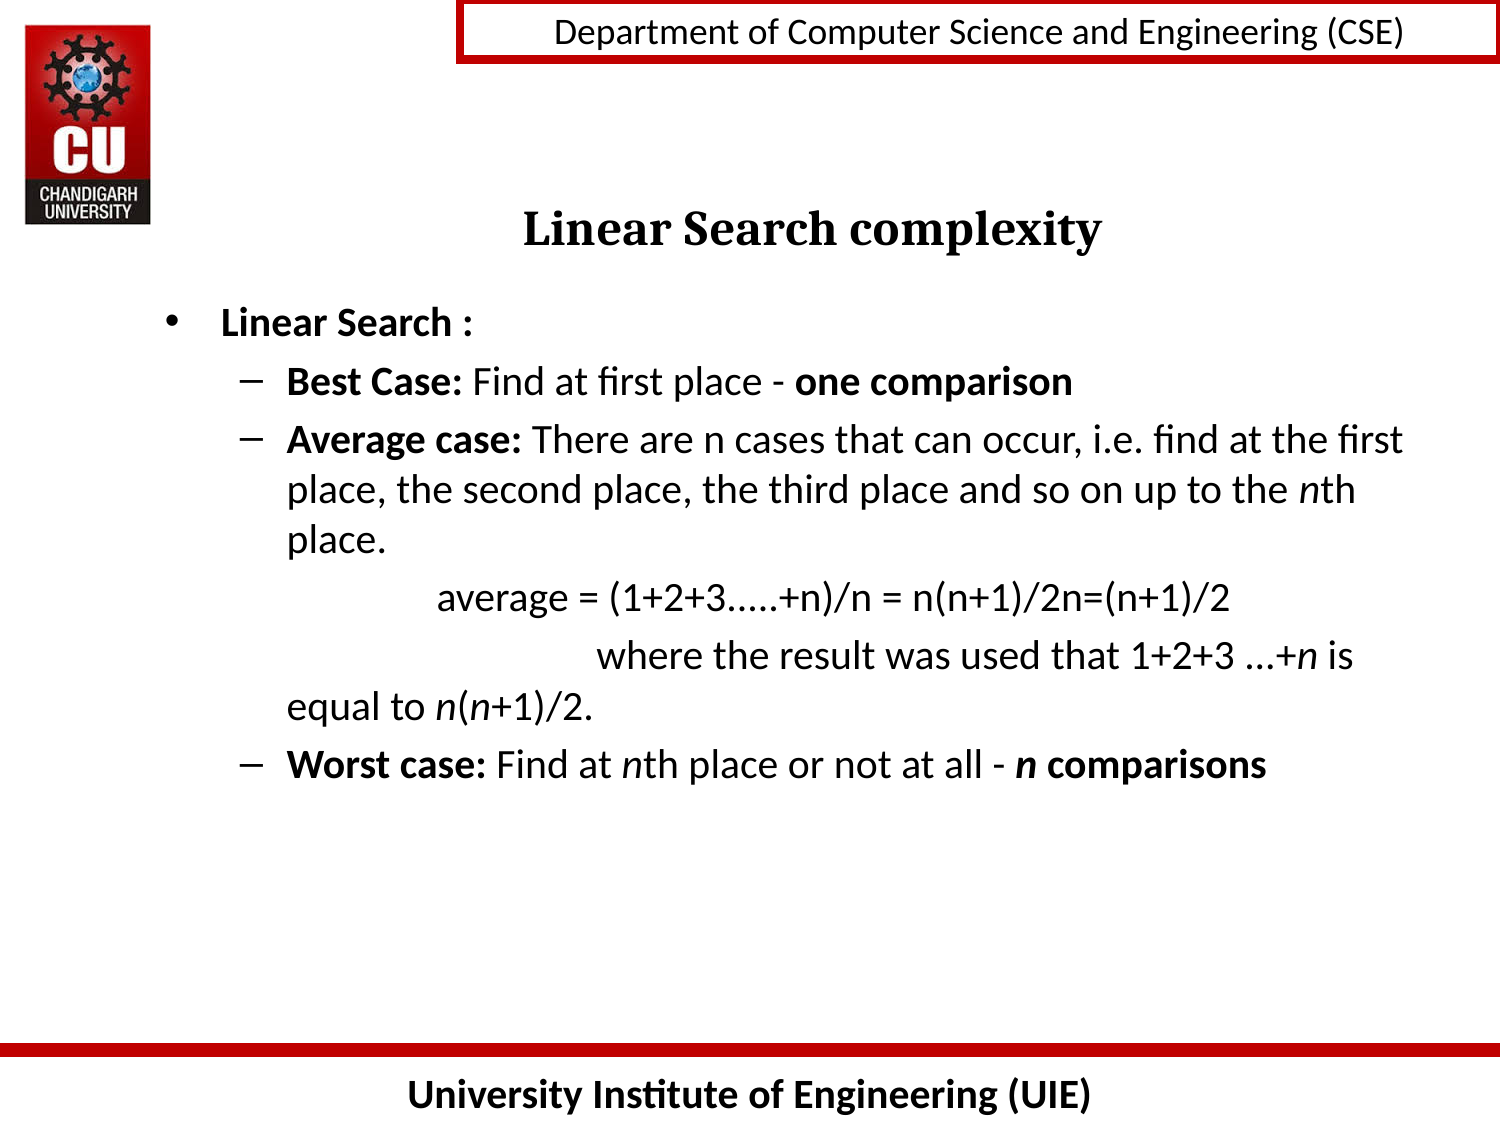

# Linear Search complexity
Linear Search :
Best Case: Find at first place - one comparison
Average case: There are n cases that can occur, i.e. find at the first place, the second place, the third place and so on up to the nth place.
		average = (1+2+3.....+n)/n = n(n+1)/2n=(n+1)/2
			 where the result was used that 1+2+3 ...+n is equal to n(n+1)/2.
Worst case: Find at nth place or not at all - n comparisons